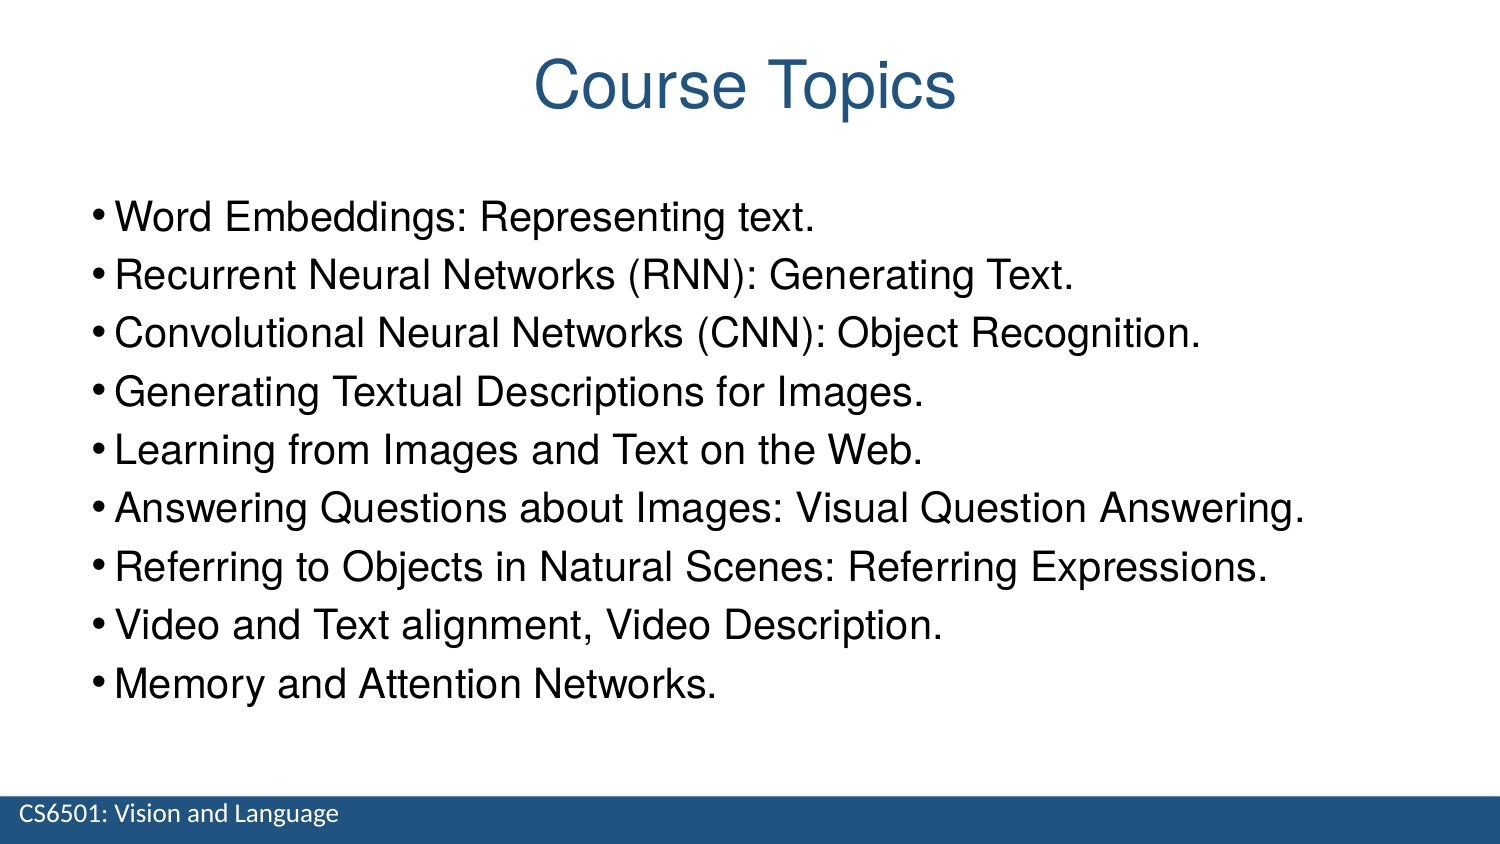

Course Topics
Word Embeddings: Representing text.
Recurrent Neural Networks (RNN): Generating Text.
Convolutional Neural Networks (CNN): Object Recognition.
Generating Textual Descriptions for Images.
Learning from Images and Text on the Web.
Answering Questions about Images: Visual Question Answering.
Referring to Objects in Natural Scenes: Referring Expressions.
Video and Text alignment, Video Description.
Memory and Attention Networks.